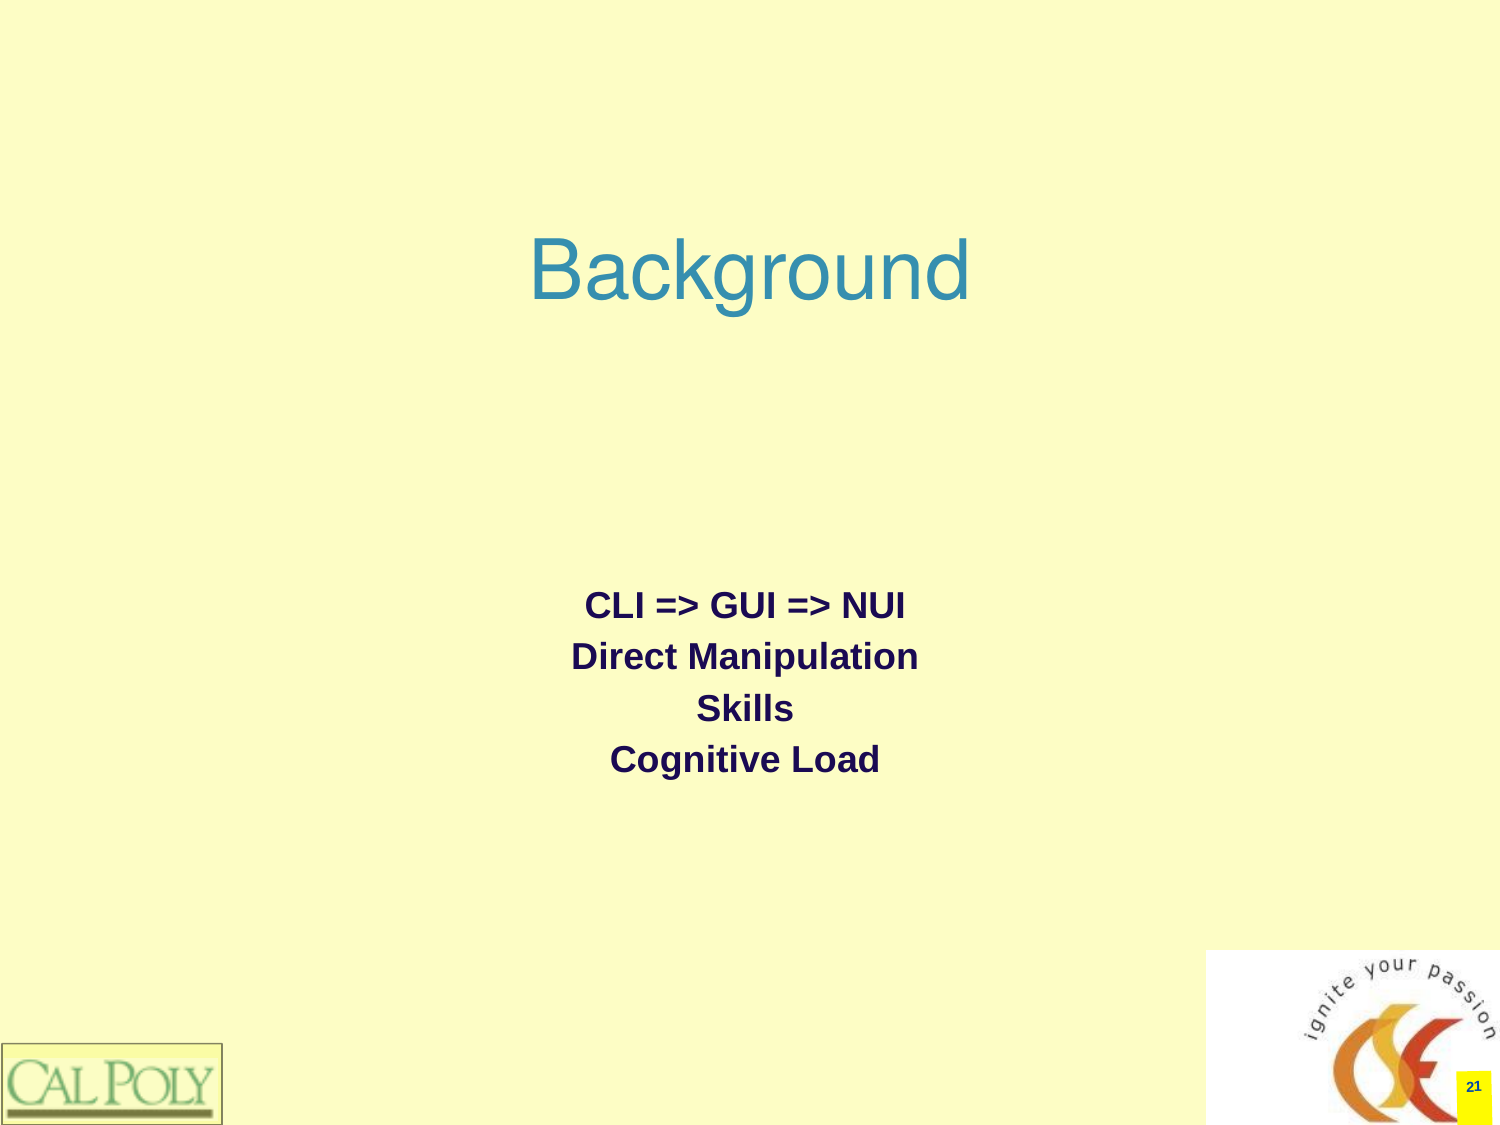

# Background
CLI => GUI => NUI
Direct Manipulation
Skills
Cognitive Load
21